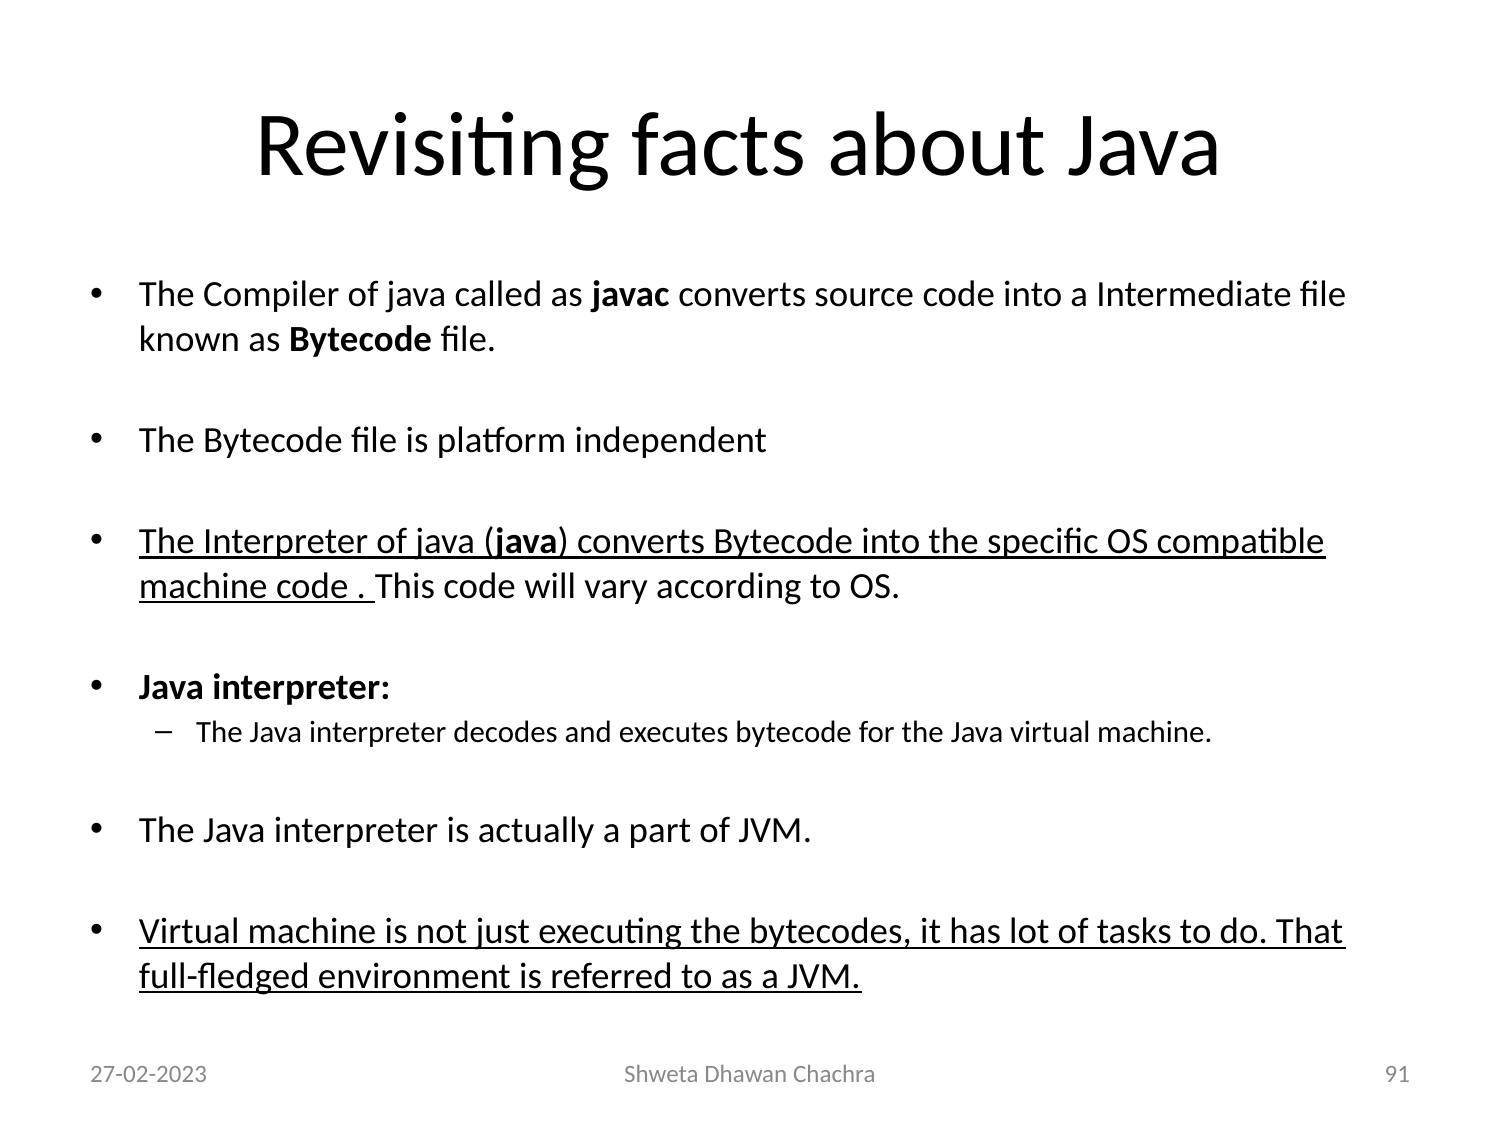

# Revisiting facts about Java
The Compiler of java called as javac converts source code into a Intermediate file known as Bytecode file.

The Bytecode file is platform independent

The Interpreter of java (java) converts Bytecode into the specific OS compatible machine code . This code will vary according to OS.

Java interpreter:
The Java interpreter decodes and executes bytecode for the Java virtual machine.

The Java interpreter is actually a part of JVM.

Virtual machine is not just executing the bytecodes, it has lot of tasks to do. That full-fledged environment is referred to as a JVM.

27-02-2023
Shweta Dhawan Chachra
91